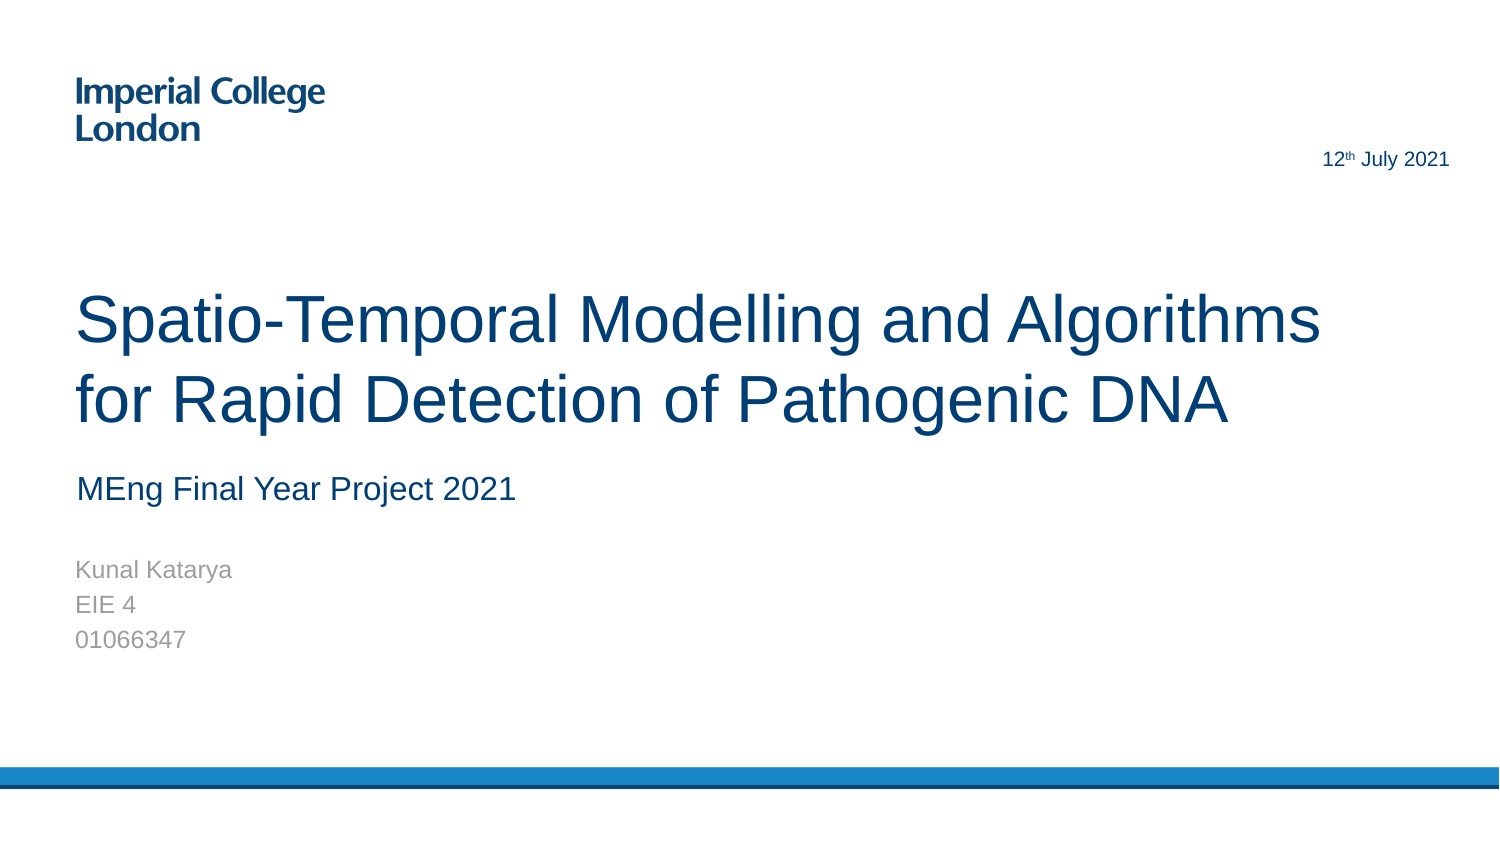

12th July 2021
# Spatio-Temporal Modelling and Algorithms for Rapid Detection of Pathogenic DNA
MEng Final Year Project 2021
Kunal Katarya
EIE 4
01066347